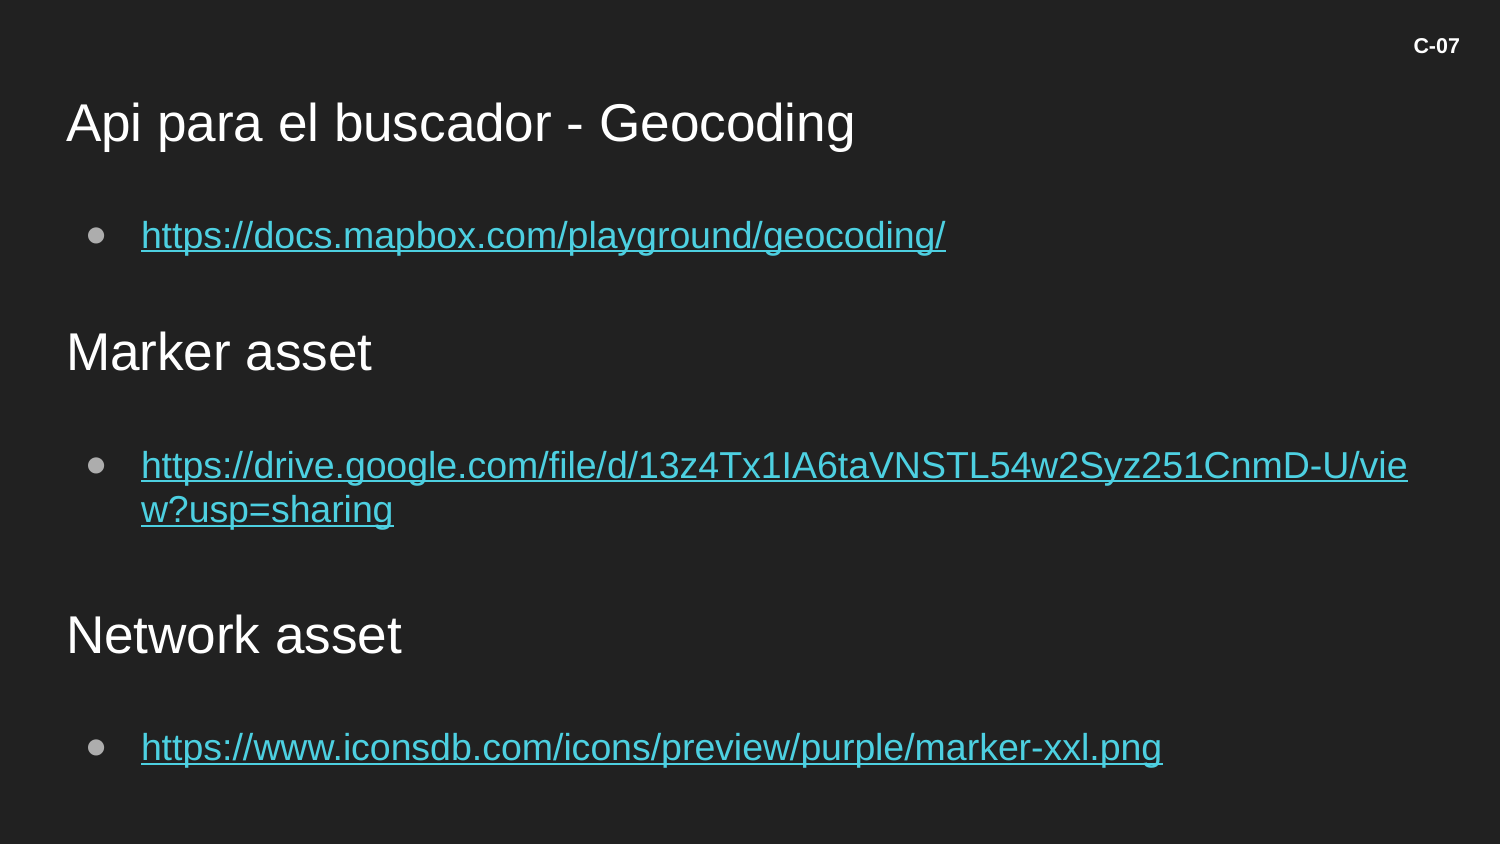

C-07
# Api para el buscador - Geocoding
https://docs.mapbox.com/playground/geocoding/
Marker asset
https://drive.google.com/file/d/13z4Tx1IA6taVNSTL54w2Syz251CnmD-U/view?usp=sharing
Network asset
https://www.iconsdb.com/icons/preview/purple/marker-xxl.png